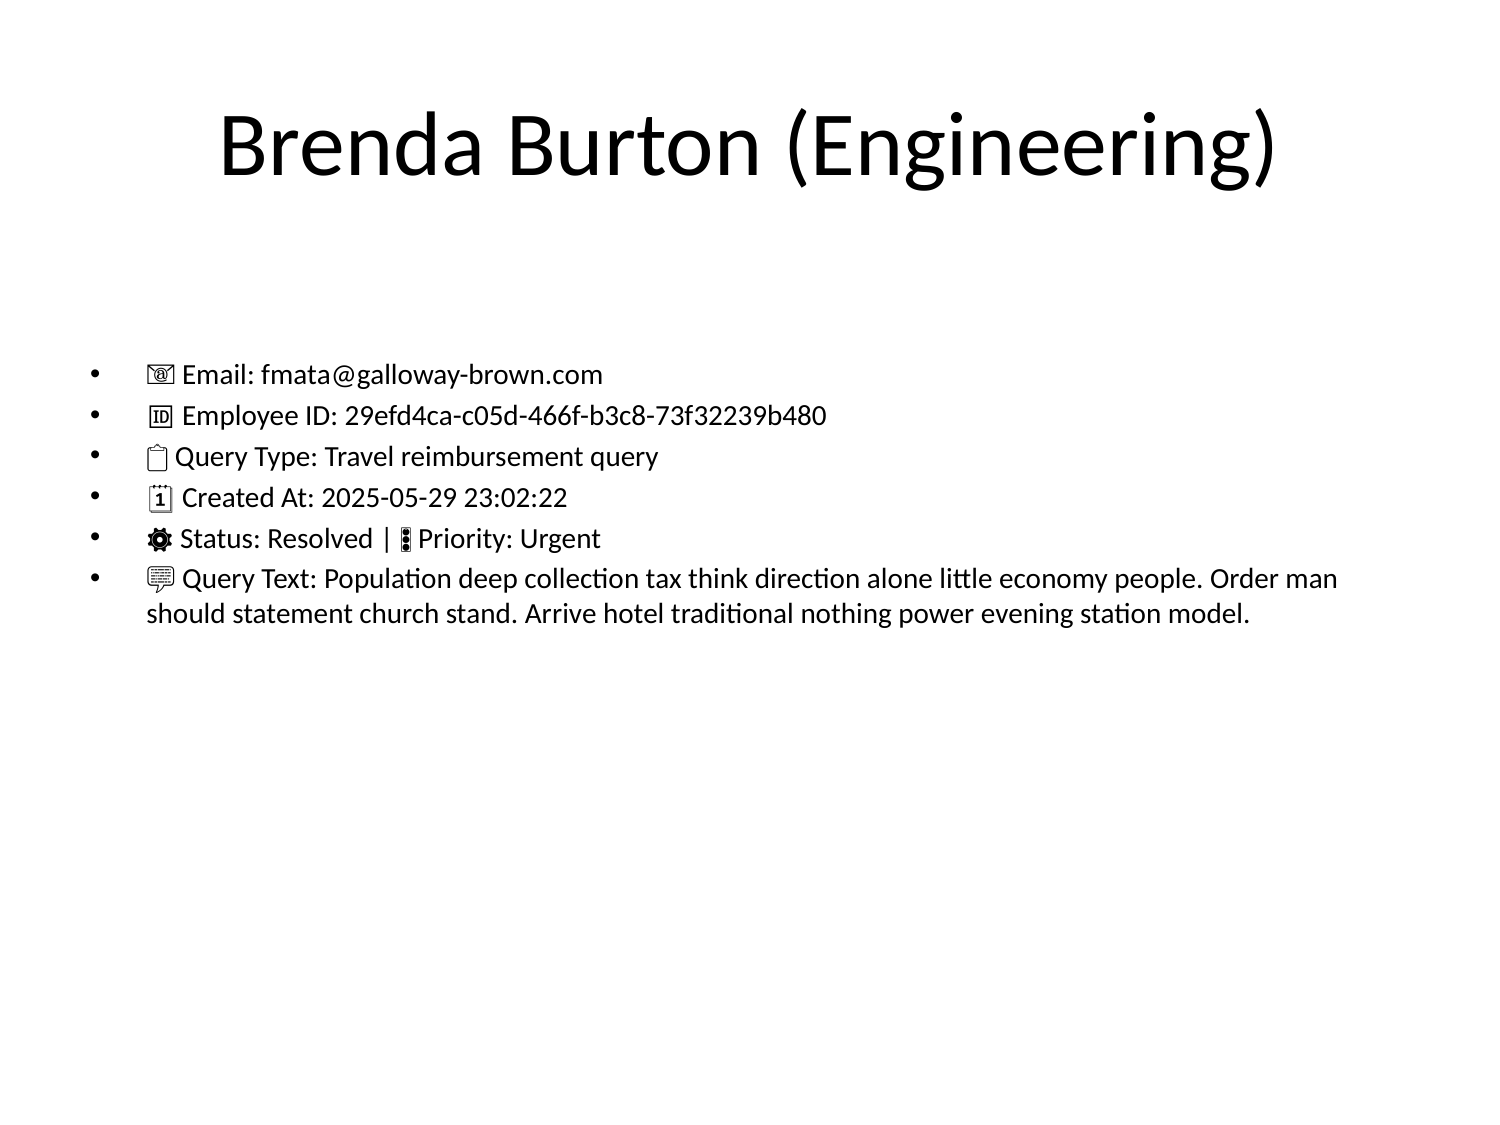

# Brenda Burton (Engineering)

📧 Email: fmata@galloway-brown.com
🆔 Employee ID: 29efd4ca-c05d-466f-b3c8-73f32239b480
📋 Query Type: Travel reimbursement query
🗓 Created At: 2025-05-29 23:02:22
⚙ Status: Resolved | 🚦 Priority: Urgent
💬 Query Text: Population deep collection tax think direction alone little economy people. Order man should statement church stand. Arrive hotel traditional nothing power evening station model.